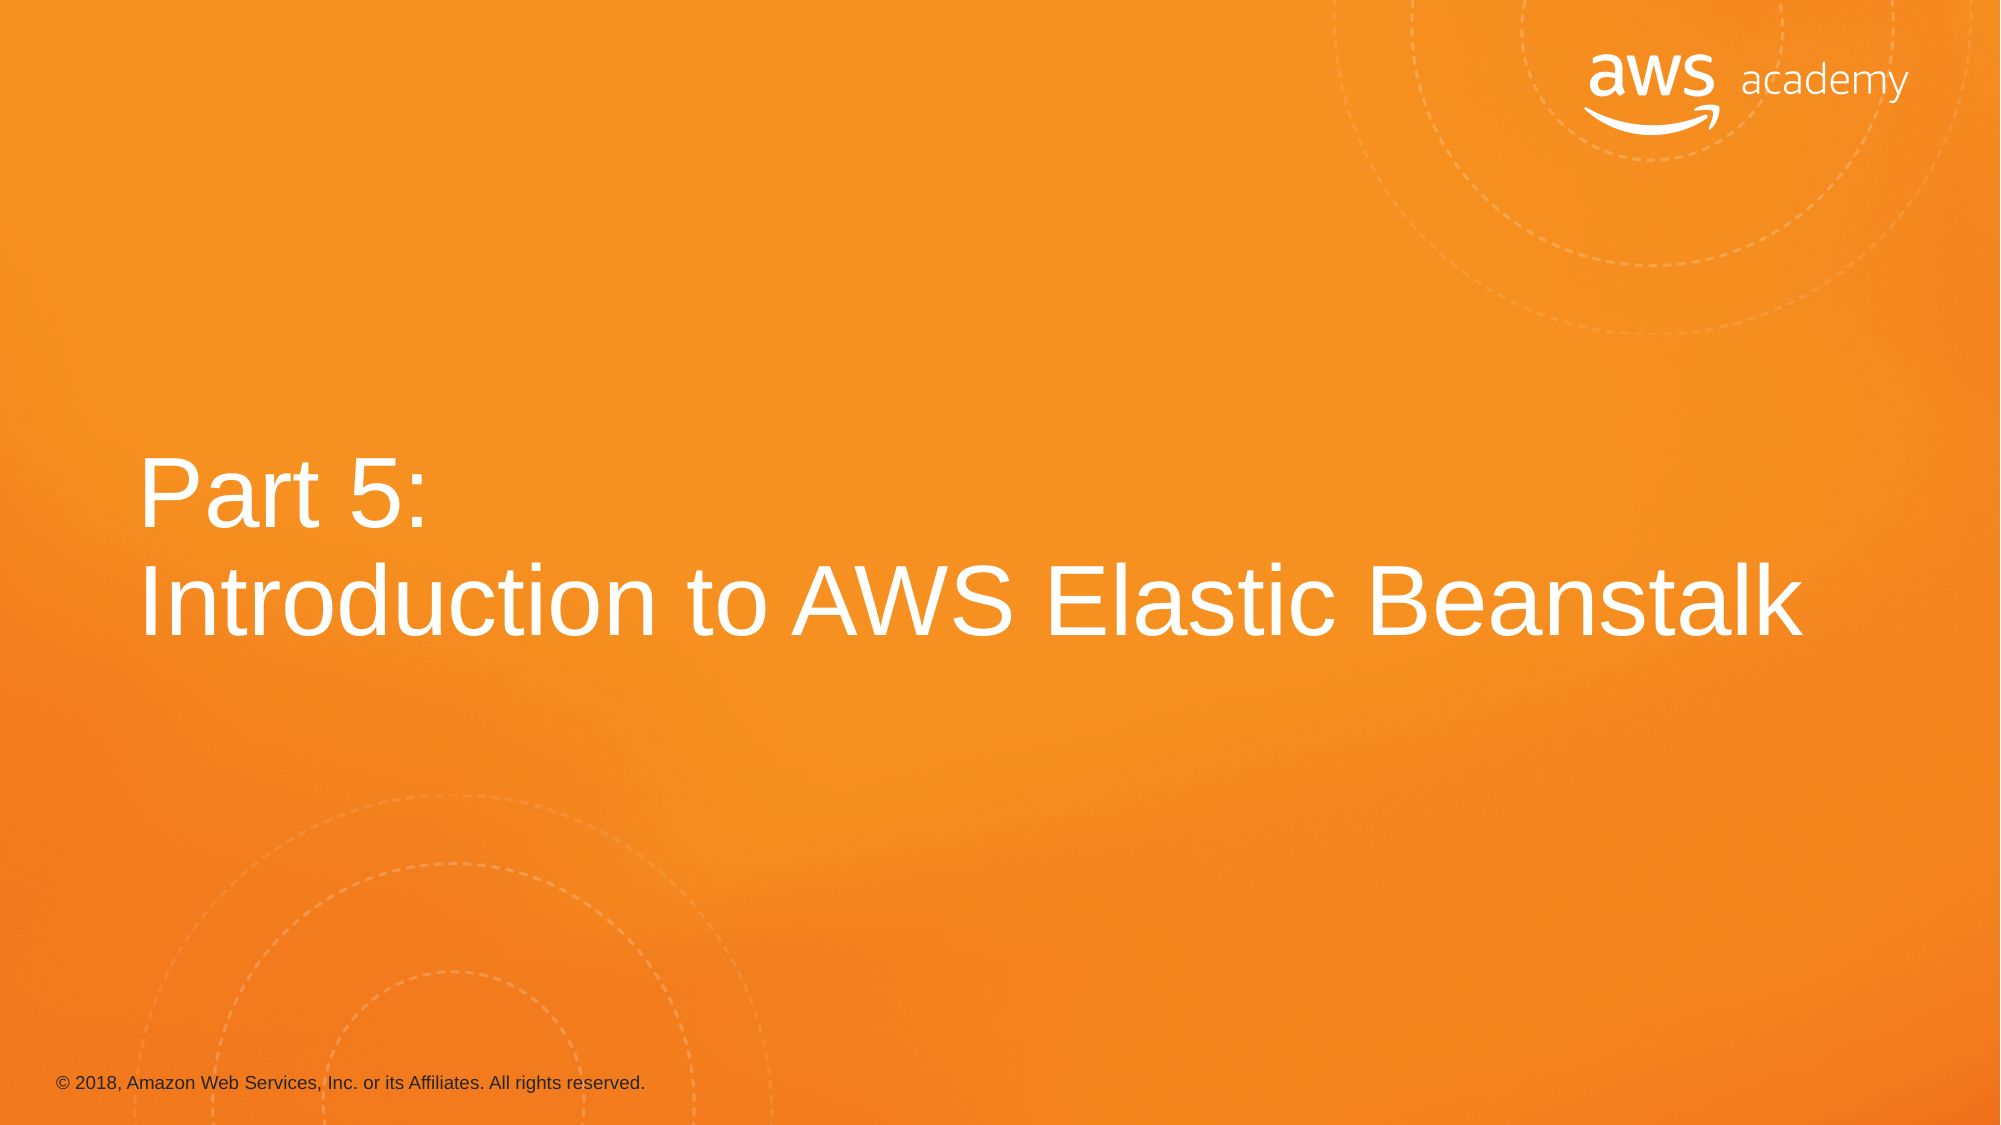

# Part 5: Introduction to AWS Elastic Beanstalk